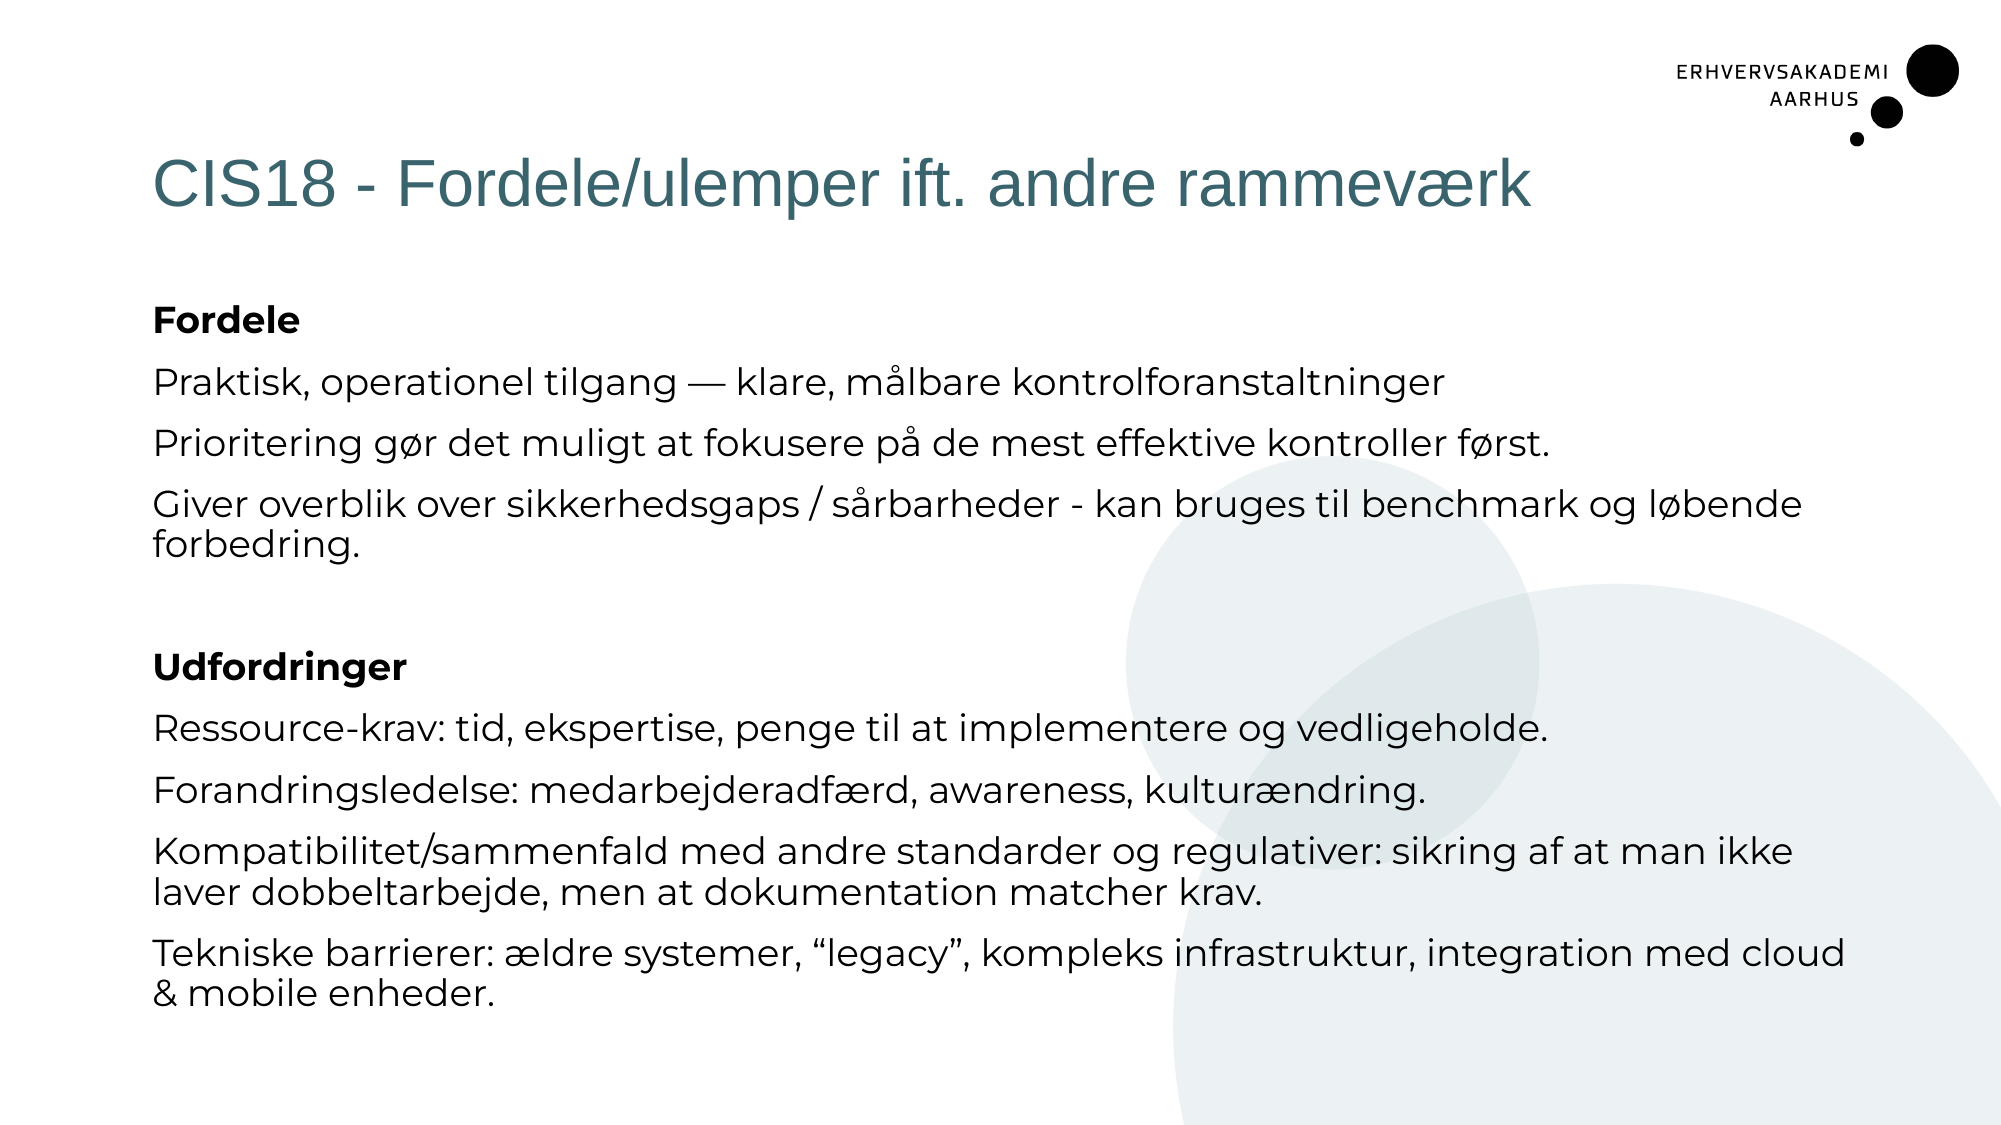

# CIS18 - Fordele/ulemper ift. andre rammeværk
Fordele
Praktisk, operationel tilgang — klare, målbare kontrolforanstaltninger
Prioritering gør det muligt at fokusere på de mest effektive kontroller først.
Giver overblik over sikkerhedsgaps / sårbarheder - kan bruges til benchmark og løbende forbedring.

Udfordringer
Ressource-krav: tid, ekspertise, penge til at implementere og vedligeholde.
Forandringsledelse: medarbejderadfærd, awareness, kulturændring.
Kompatibilitet/sammenfald med andre standarder og regulativer: sikring af at man ikke laver dobbeltarbejde, men at dokumentation matcher krav.
Tekniske barrierer: ældre systemer, “legacy”, kompleks infrastruktur, integration med cloud & mobile enheder.